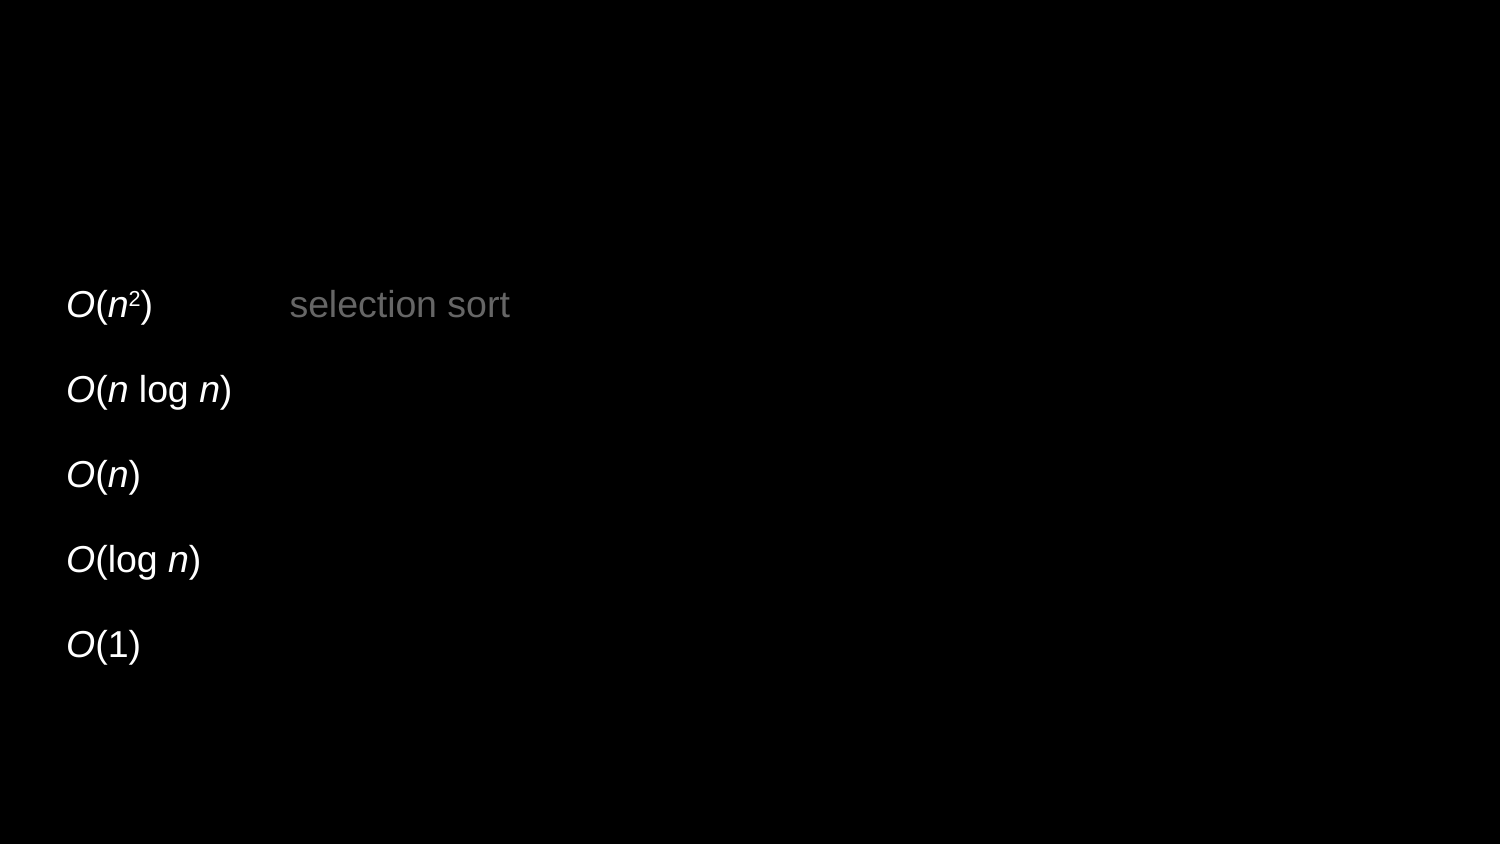

O(n2)             selection sort
O(n log n)
O(n)
O(log n)
O(1)